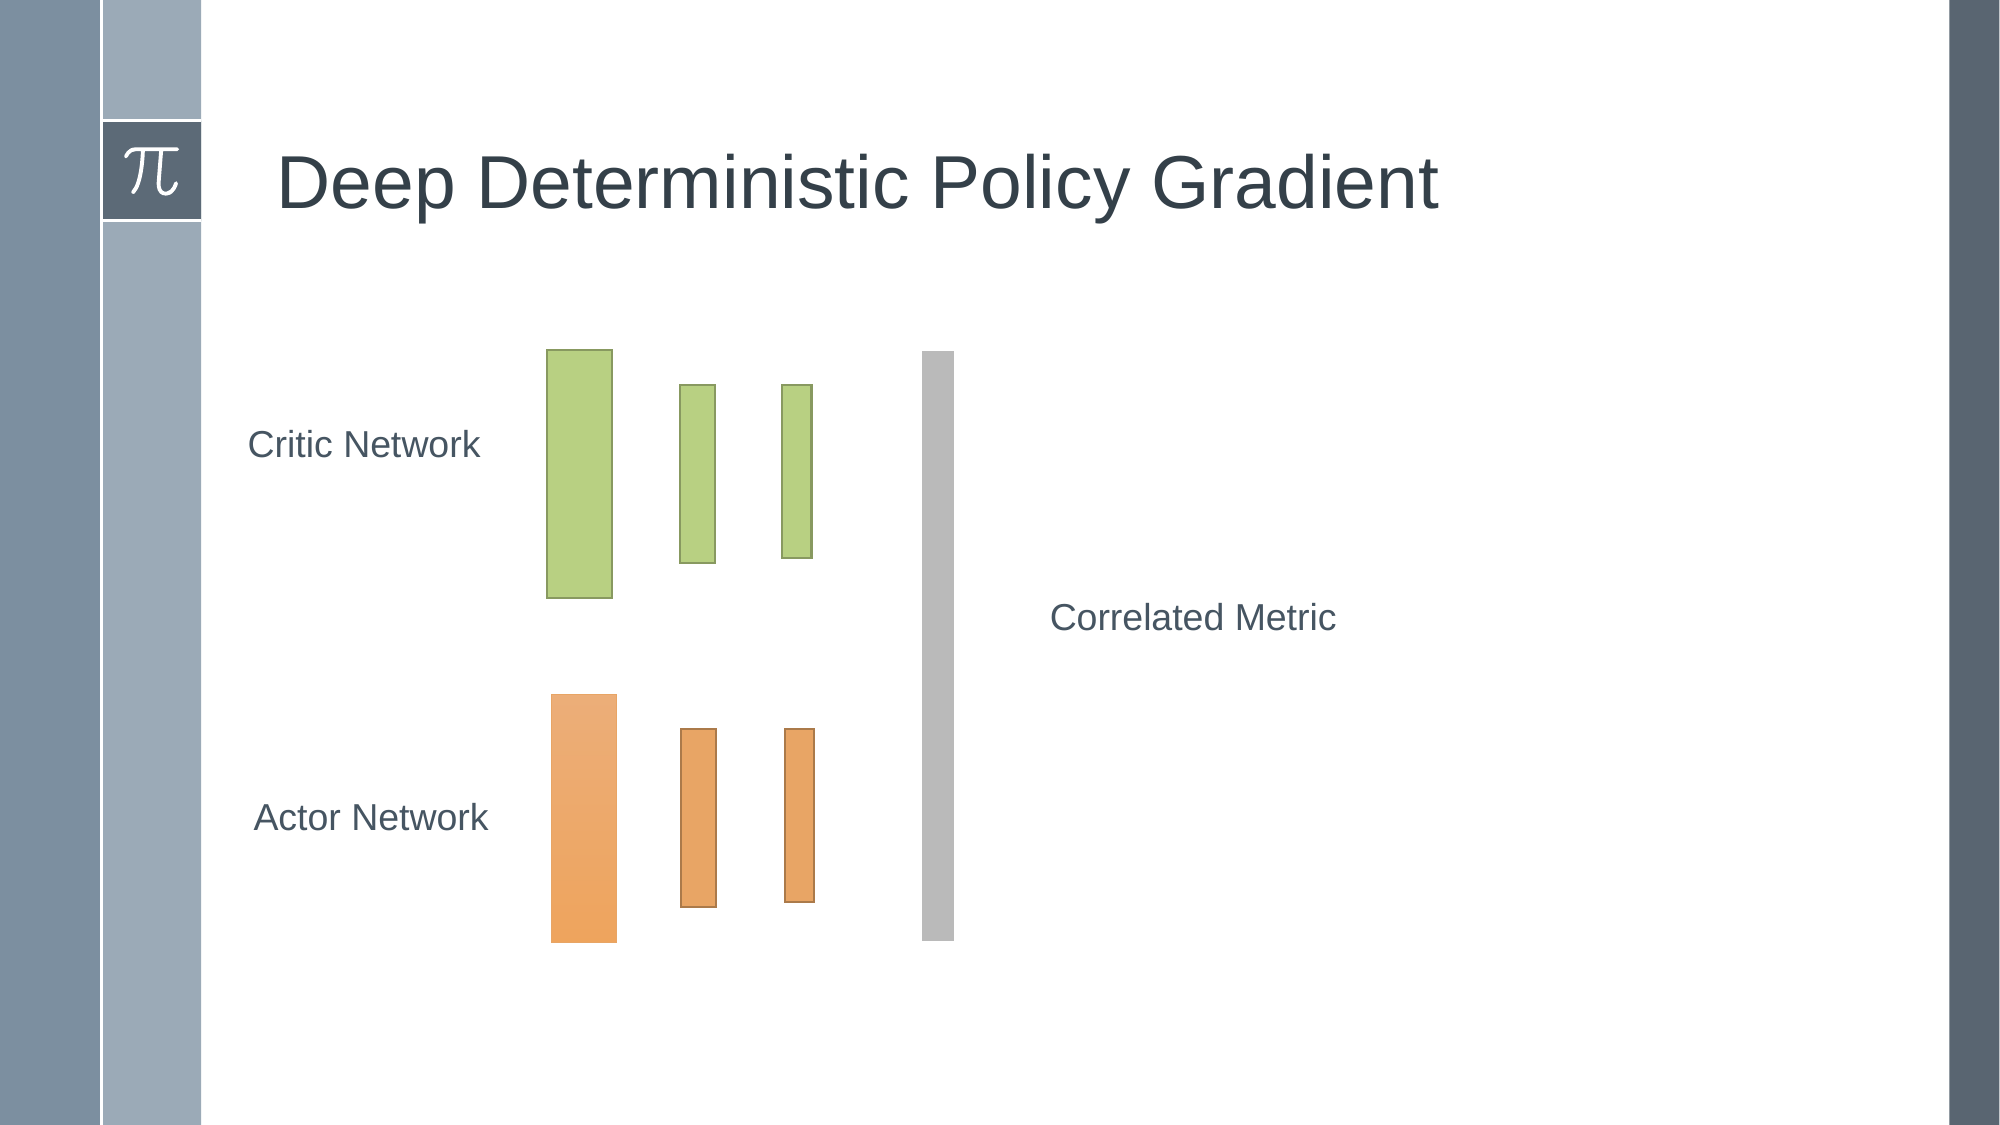

# Deep Deterministic Policy Gradient

Critic Network
Correlated Metric

Actor Network